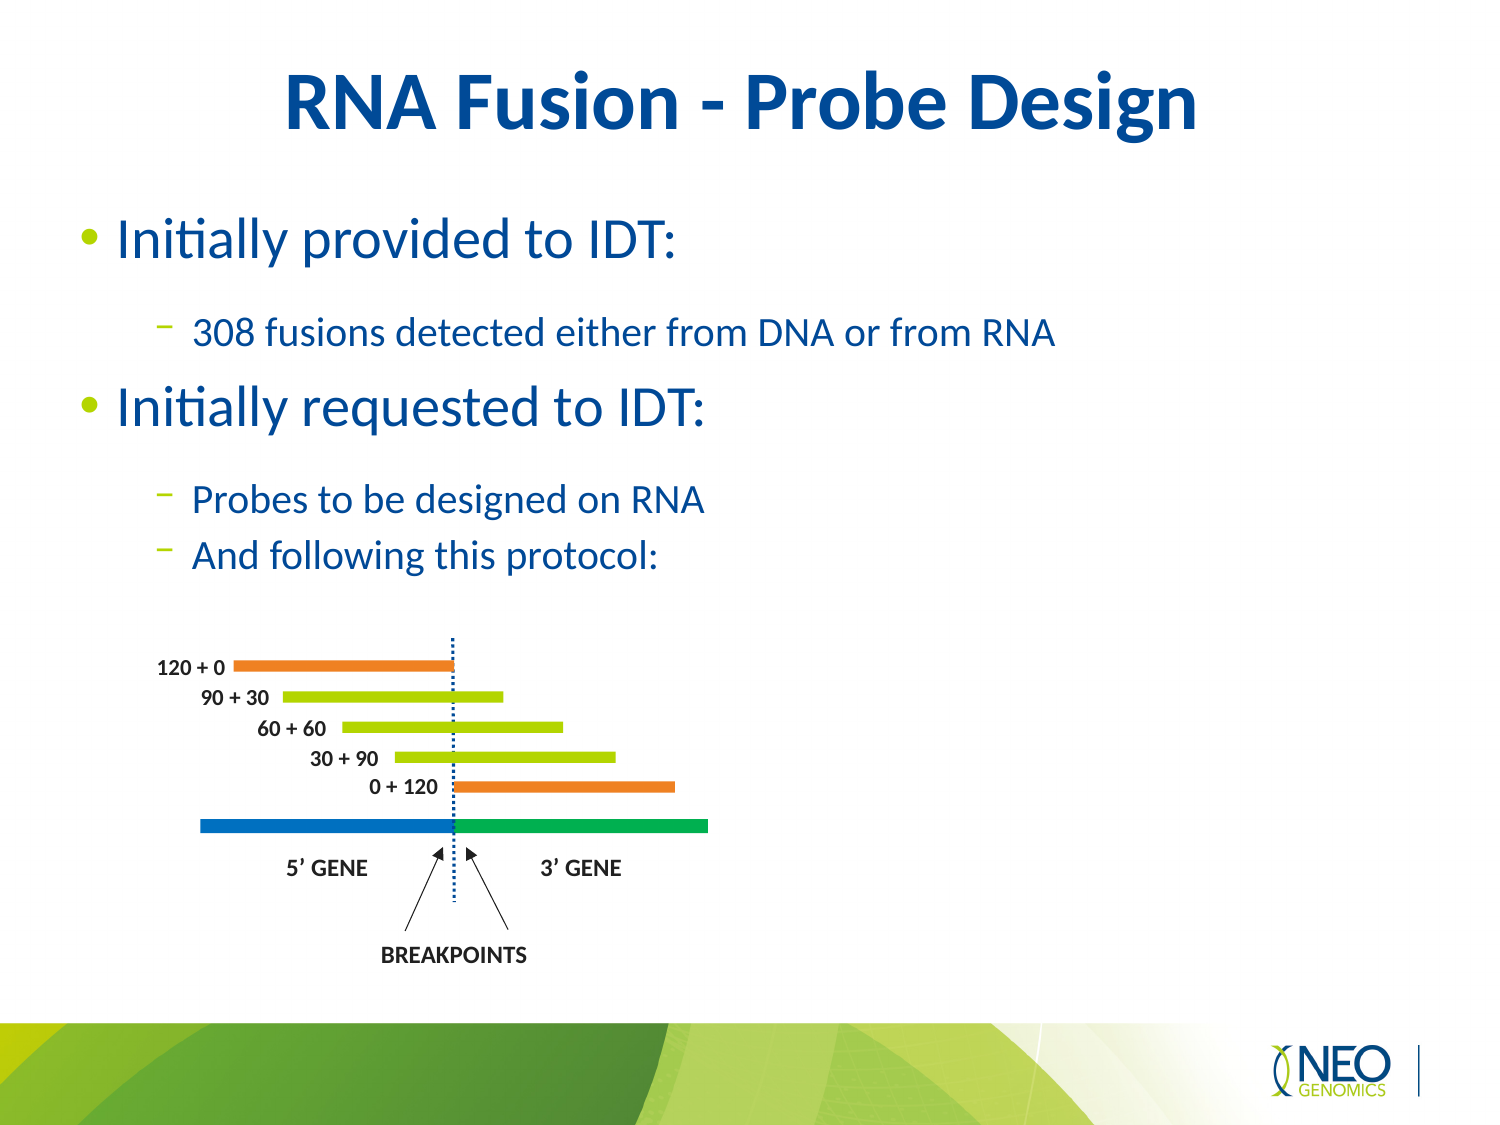

# RNA Fusion - Probe Design
Initially provided to IDT:

308 fusions detected either from DNA or from RNA
Initially requested to IDT:

Probes to be designed on RNA
And following this protocol:

120 + 0

90 + 30

60 + 60

30 + 90

0 + 120

5’ GENE
3’ GENE
BREAKPOINTS